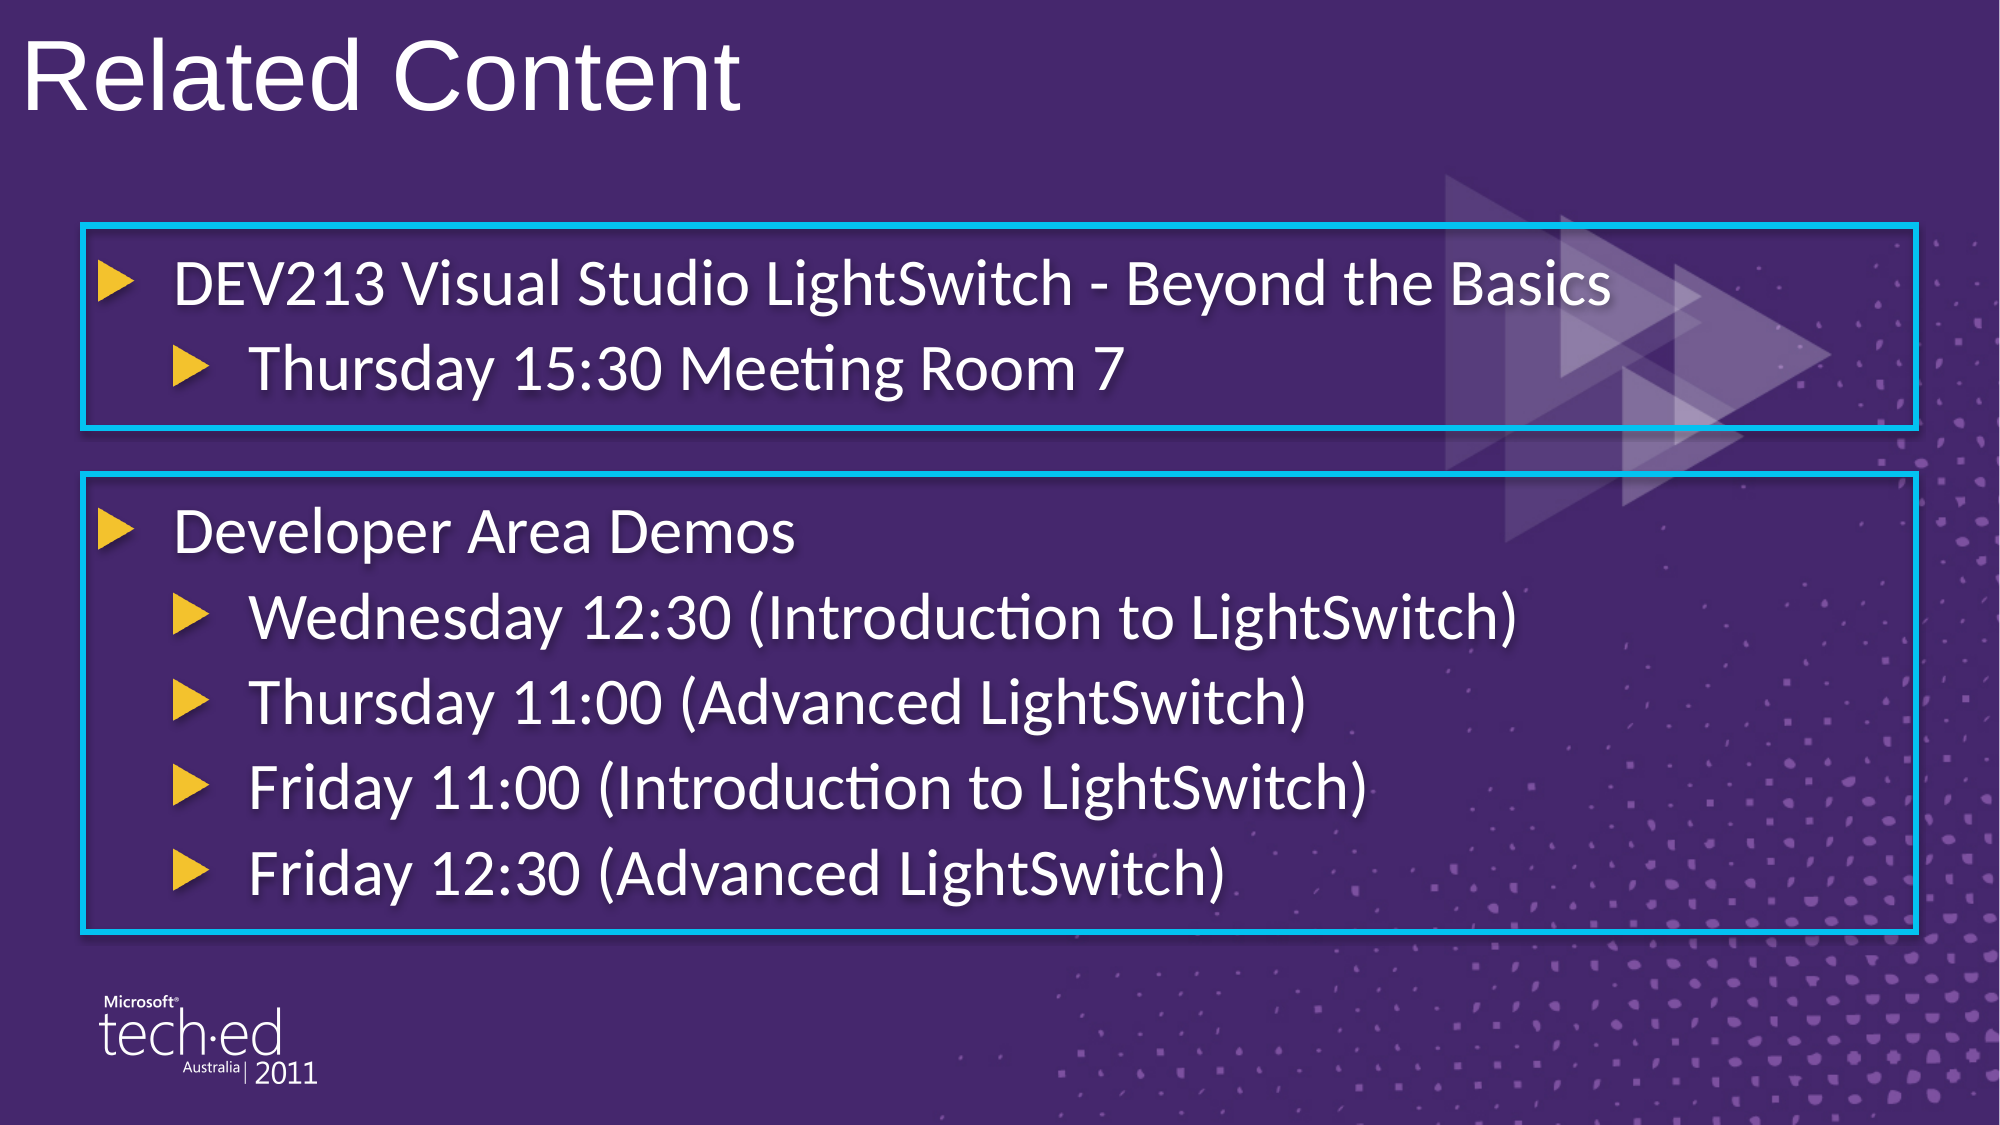

# Related Content
DEV213 Visual Studio LightSwitch - Beyond the Basics
Thursday 15:30 Meeting Room 7
Developer Area Demos
Wednesday 12:30 (Introduction to LightSwitch)
Thursday 11:00 (Advanced LightSwitch)
Friday 11:00 (Introduction to LightSwitch)
Friday 12:30 (Advanced LightSwitch)